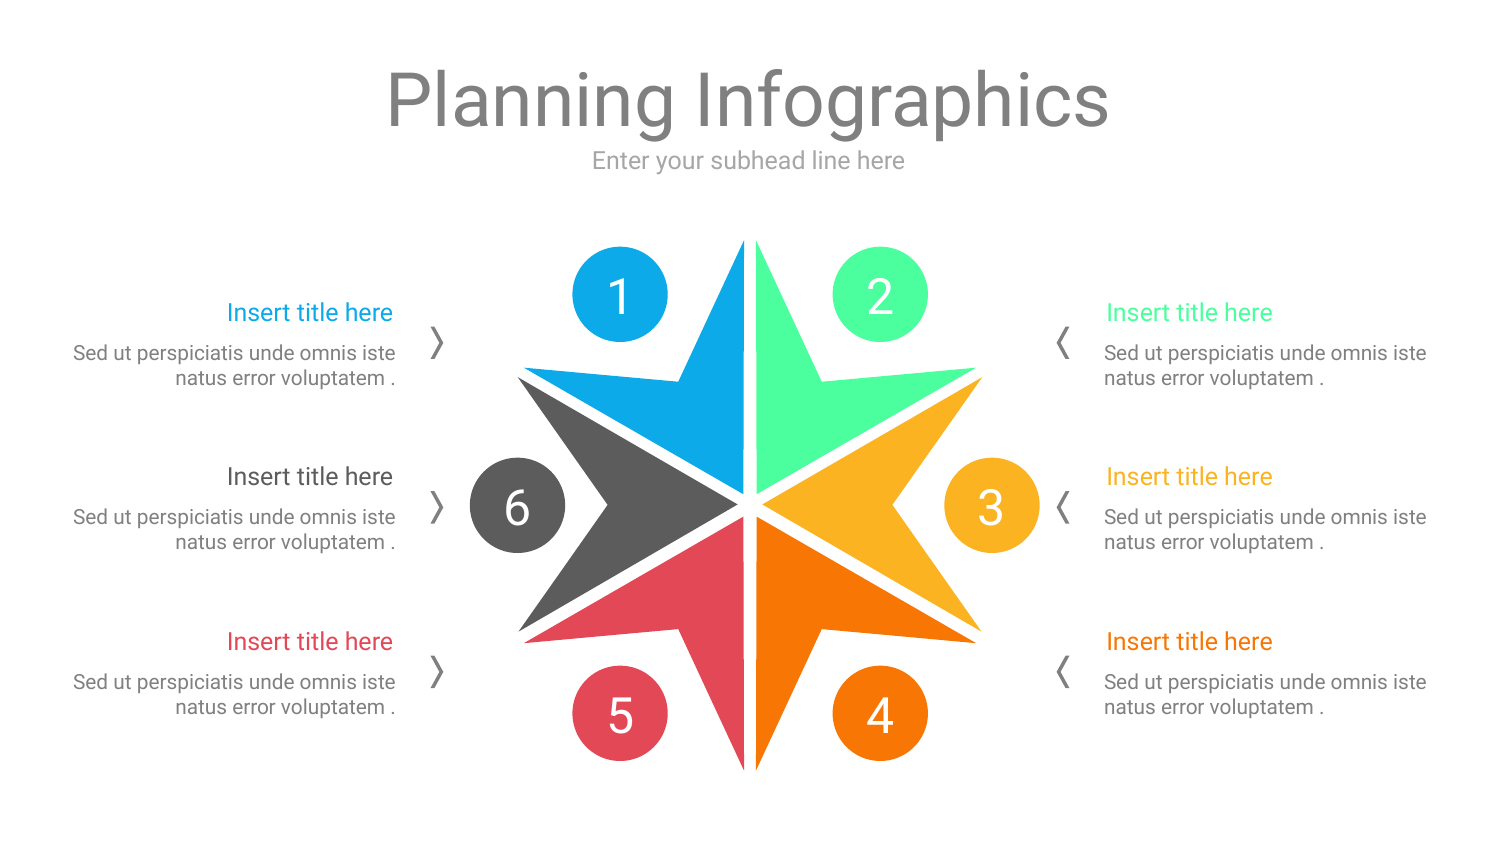

# Planning Infographics
Enter your subhead line here
1
2

Insert title here
Sed ut perspiciatis unde omnis iste natus error voluptatem .
Insert title here
Sed ut perspiciatis unde omnis iste natus error voluptatem .

6
3
Insert title here
Sed ut perspiciatis unde omnis iste natus error voluptatem .
Insert title here
Sed ut perspiciatis unde omnis iste natus error voluptatem .

Insert title here
Sed ut perspiciatis unde omnis iste natus error voluptatem .
Insert title here
Sed ut perspiciatis unde omnis iste natus error voluptatem .

5
4